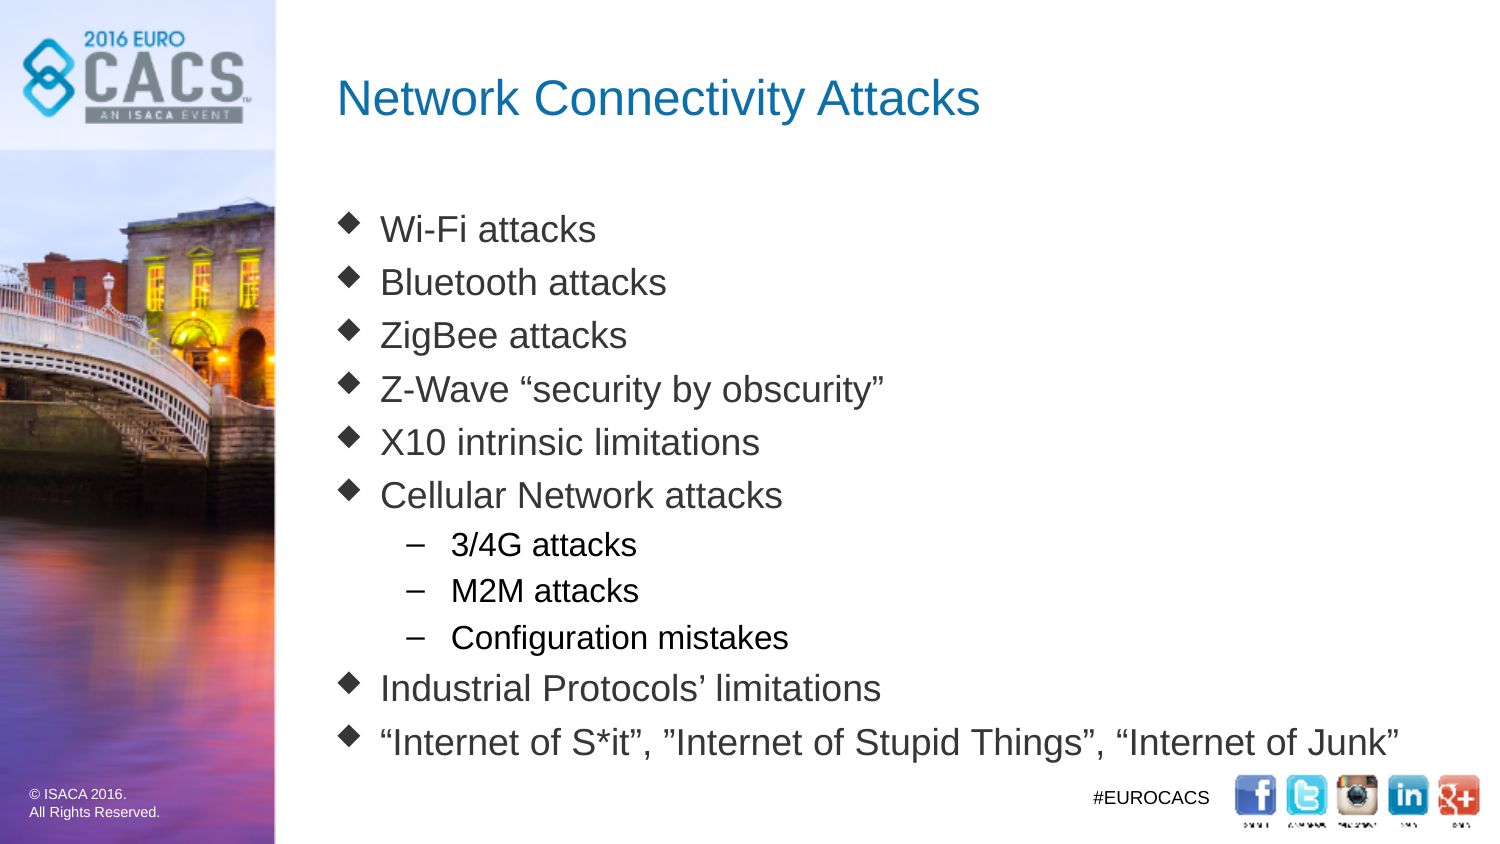

# Network Connectivity Attacks
Wi-Fi attacks
Bluetooth attacks
ZigBee attacks
Z-Wave “security by obscurity”
X10 intrinsic limitations
Cellular Network attacks
3/4G attacks
M2M attacks
Configuration mistakes
Industrial Protocols’ limitations
“Internet of S*it”, ”Internet of Stupid Things”, “Internet of Junk”